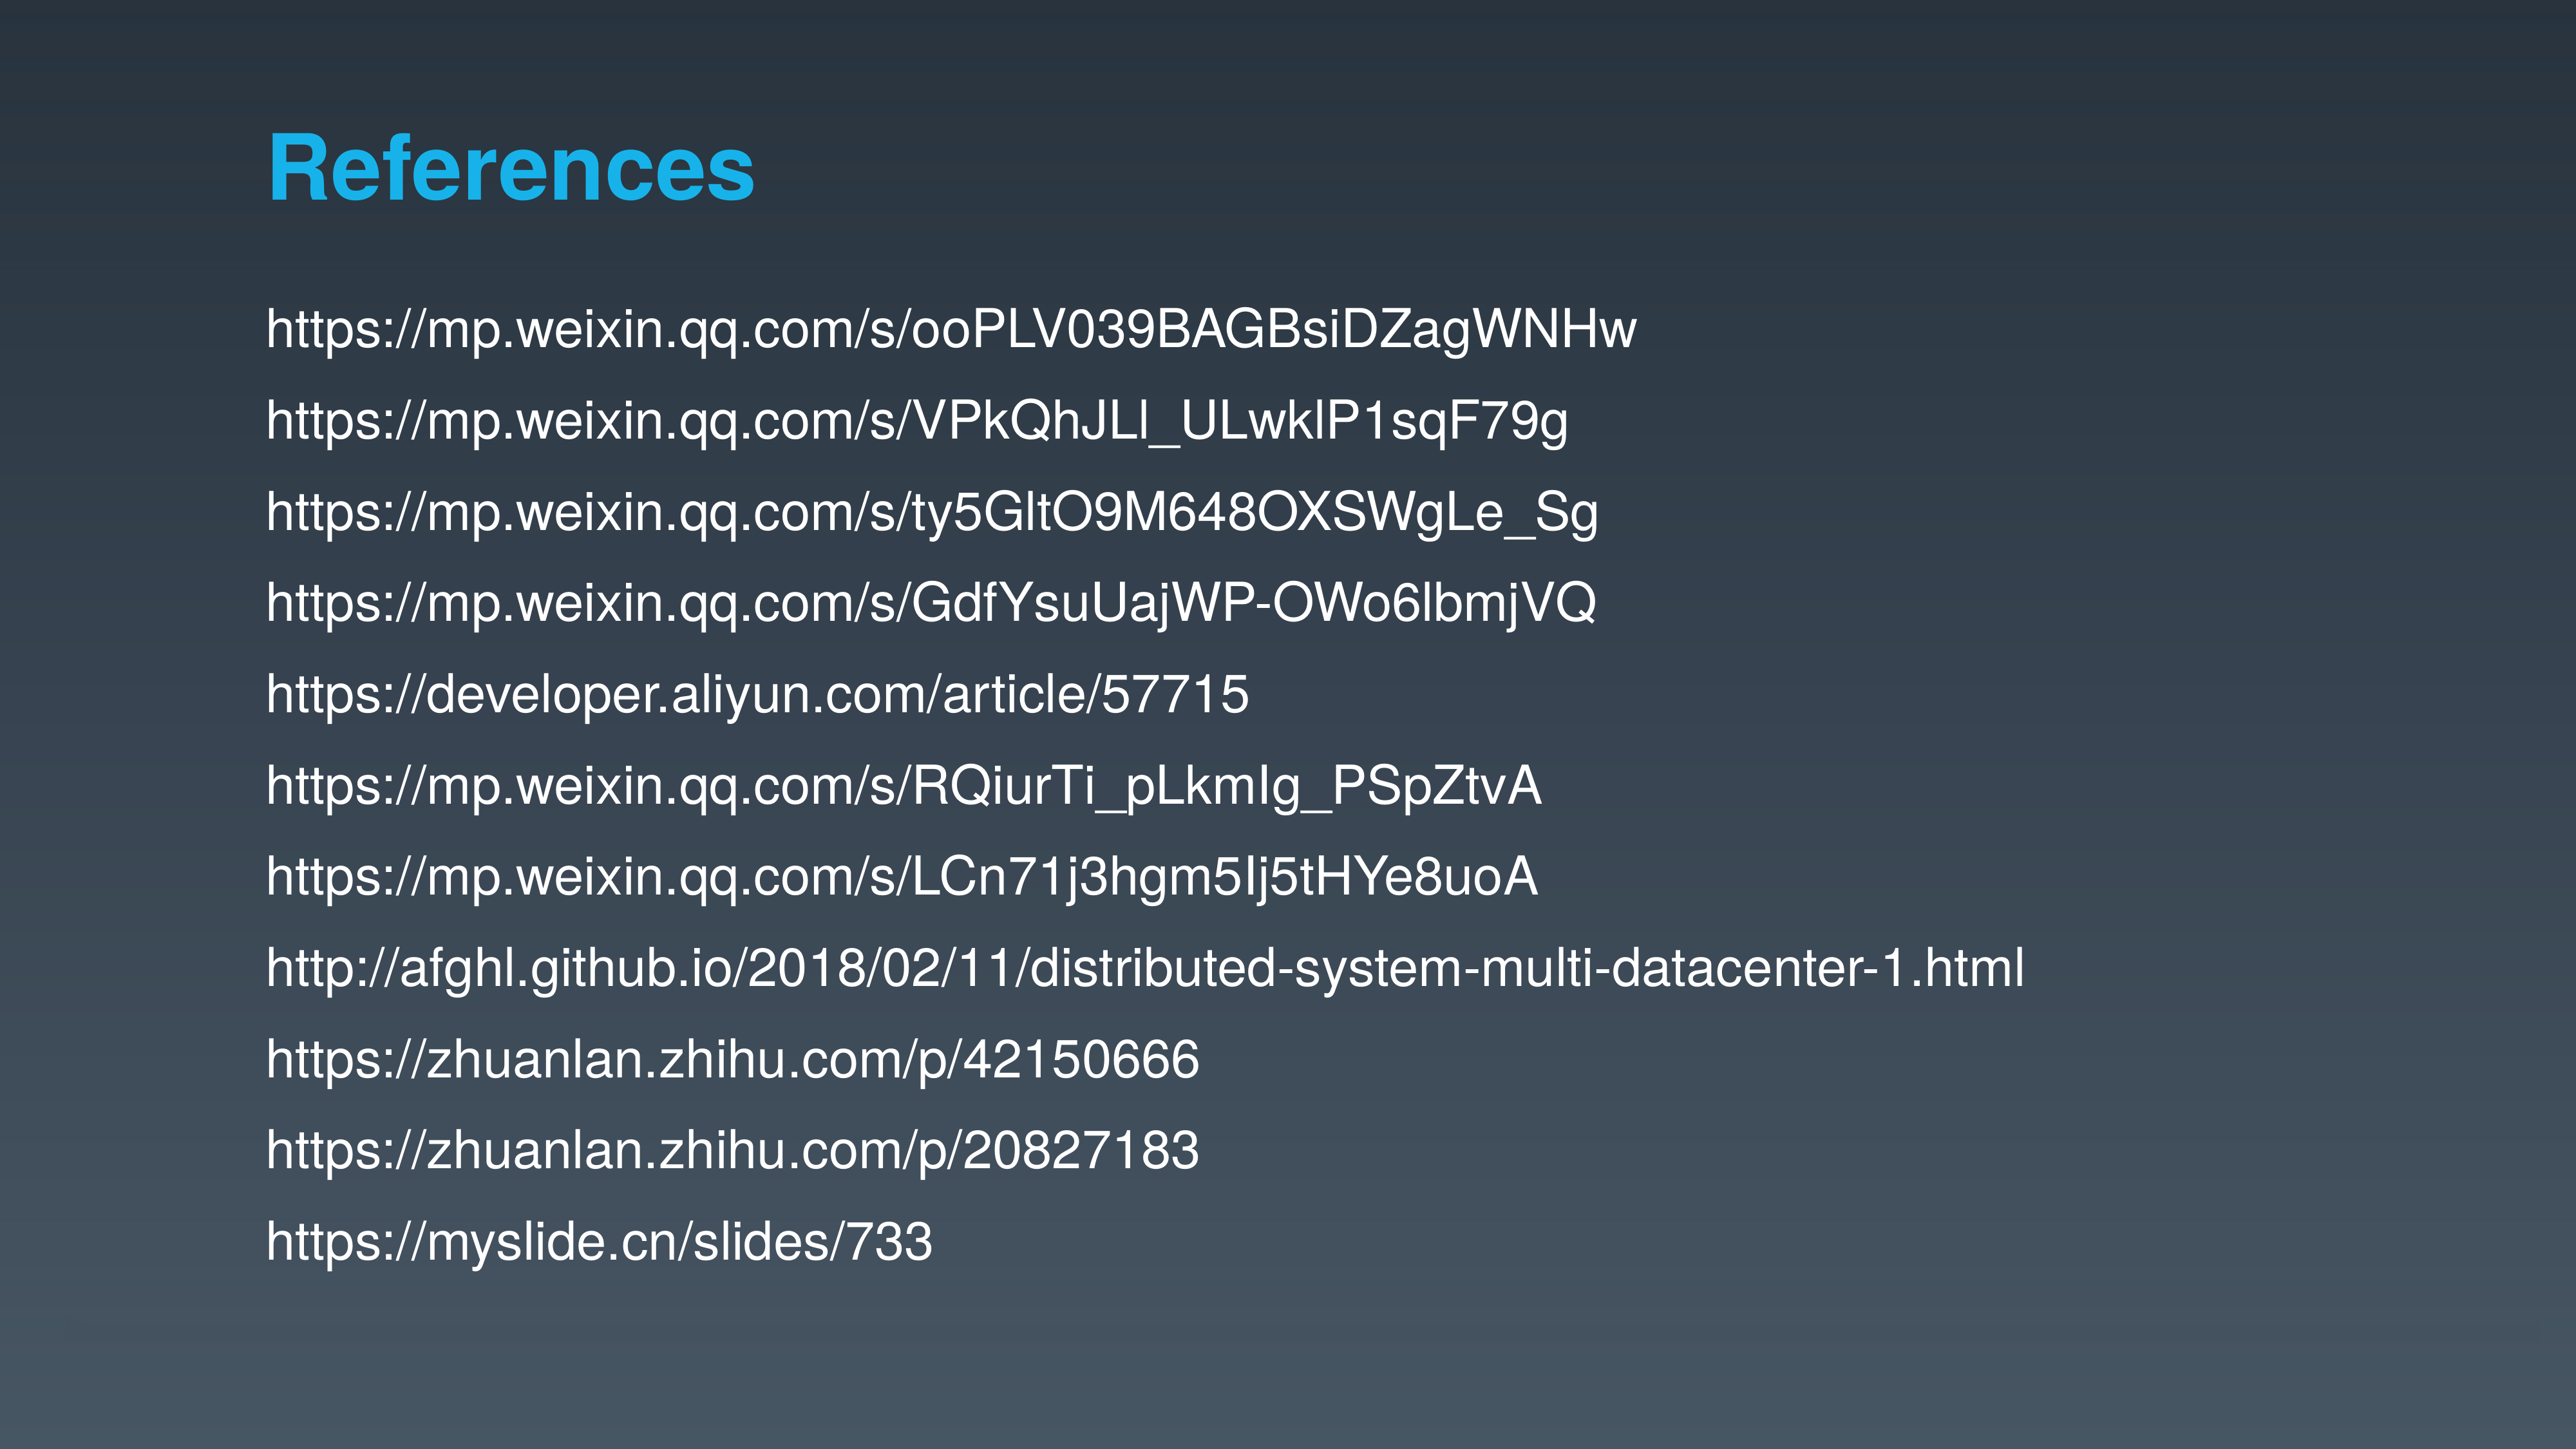

# References
https://mp.weixin.qq.com/s/ooPLV039BAGBsiDZagWNHw
https://mp.weixin.qq.com/s/VPkQhJLl_ULwklP1sqF79g
https://mp.weixin.qq.com/s/ty5GltO9M648OXSWgLe_Sg
https://mp.weixin.qq.com/s/GdfYsuUajWP-OWo6lbmjVQ
https://developer.aliyun.com/article/57715
https://mp.weixin.qq.com/s/RQiurTi_pLkmIg_PSpZtvA
https://mp.weixin.qq.com/s/LCn71j3hgm5Ij5tHYe8uoA
http://afghl.github.io/2018/02/11/distributed-system-multi-datacenter-1.html
https://zhuanlan.zhihu.com/p/42150666
https://zhuanlan.zhihu.com/p/20827183
https://myslide.cn/slides/733